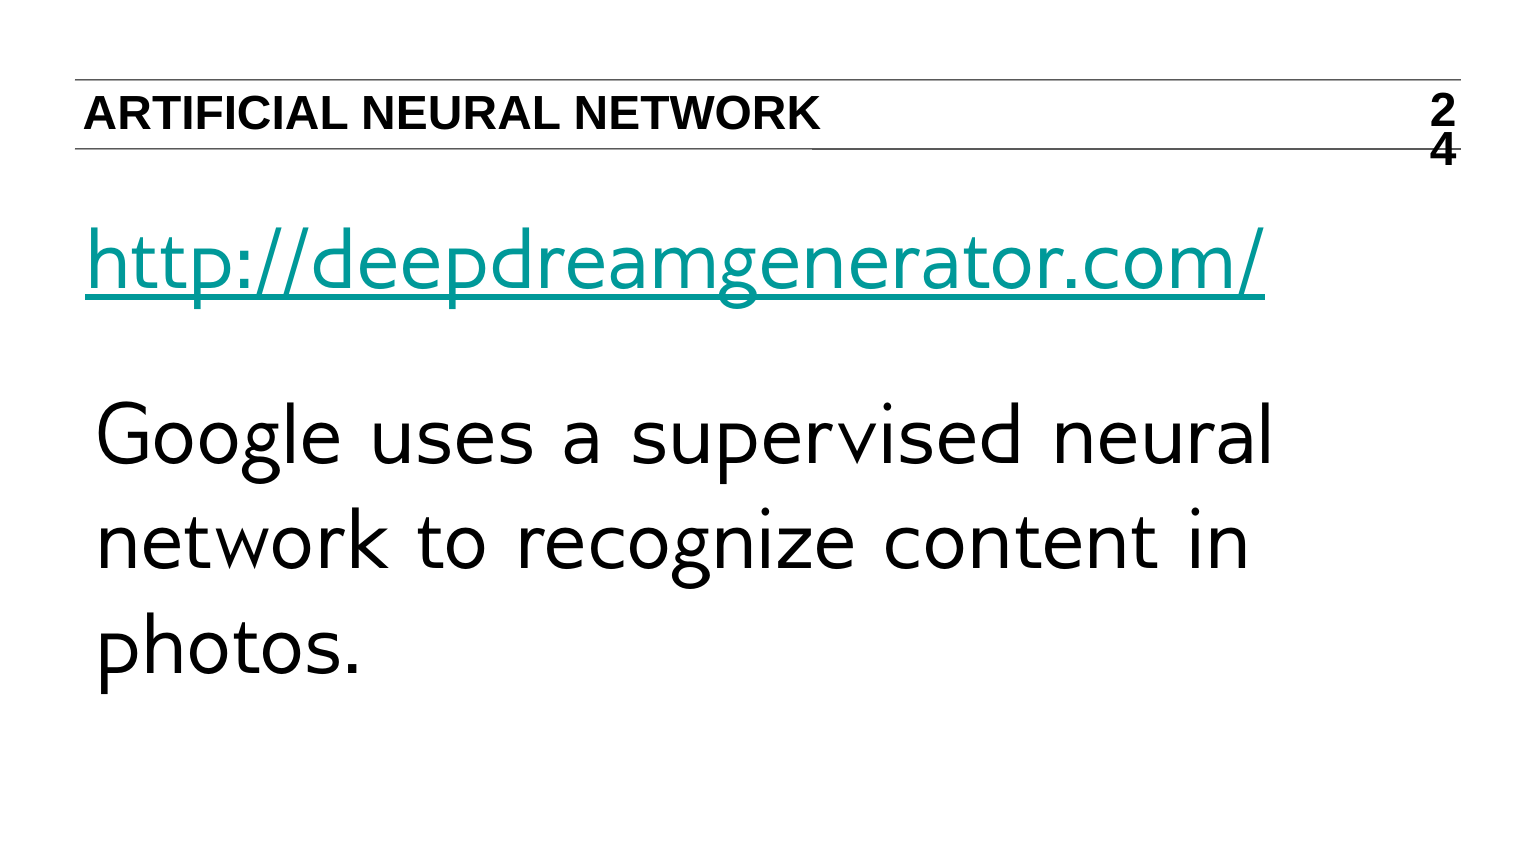

Artificial neural network

24
http://deepdreamgenerator.com/

Google uses a supervised neural network to recognize content in photos.